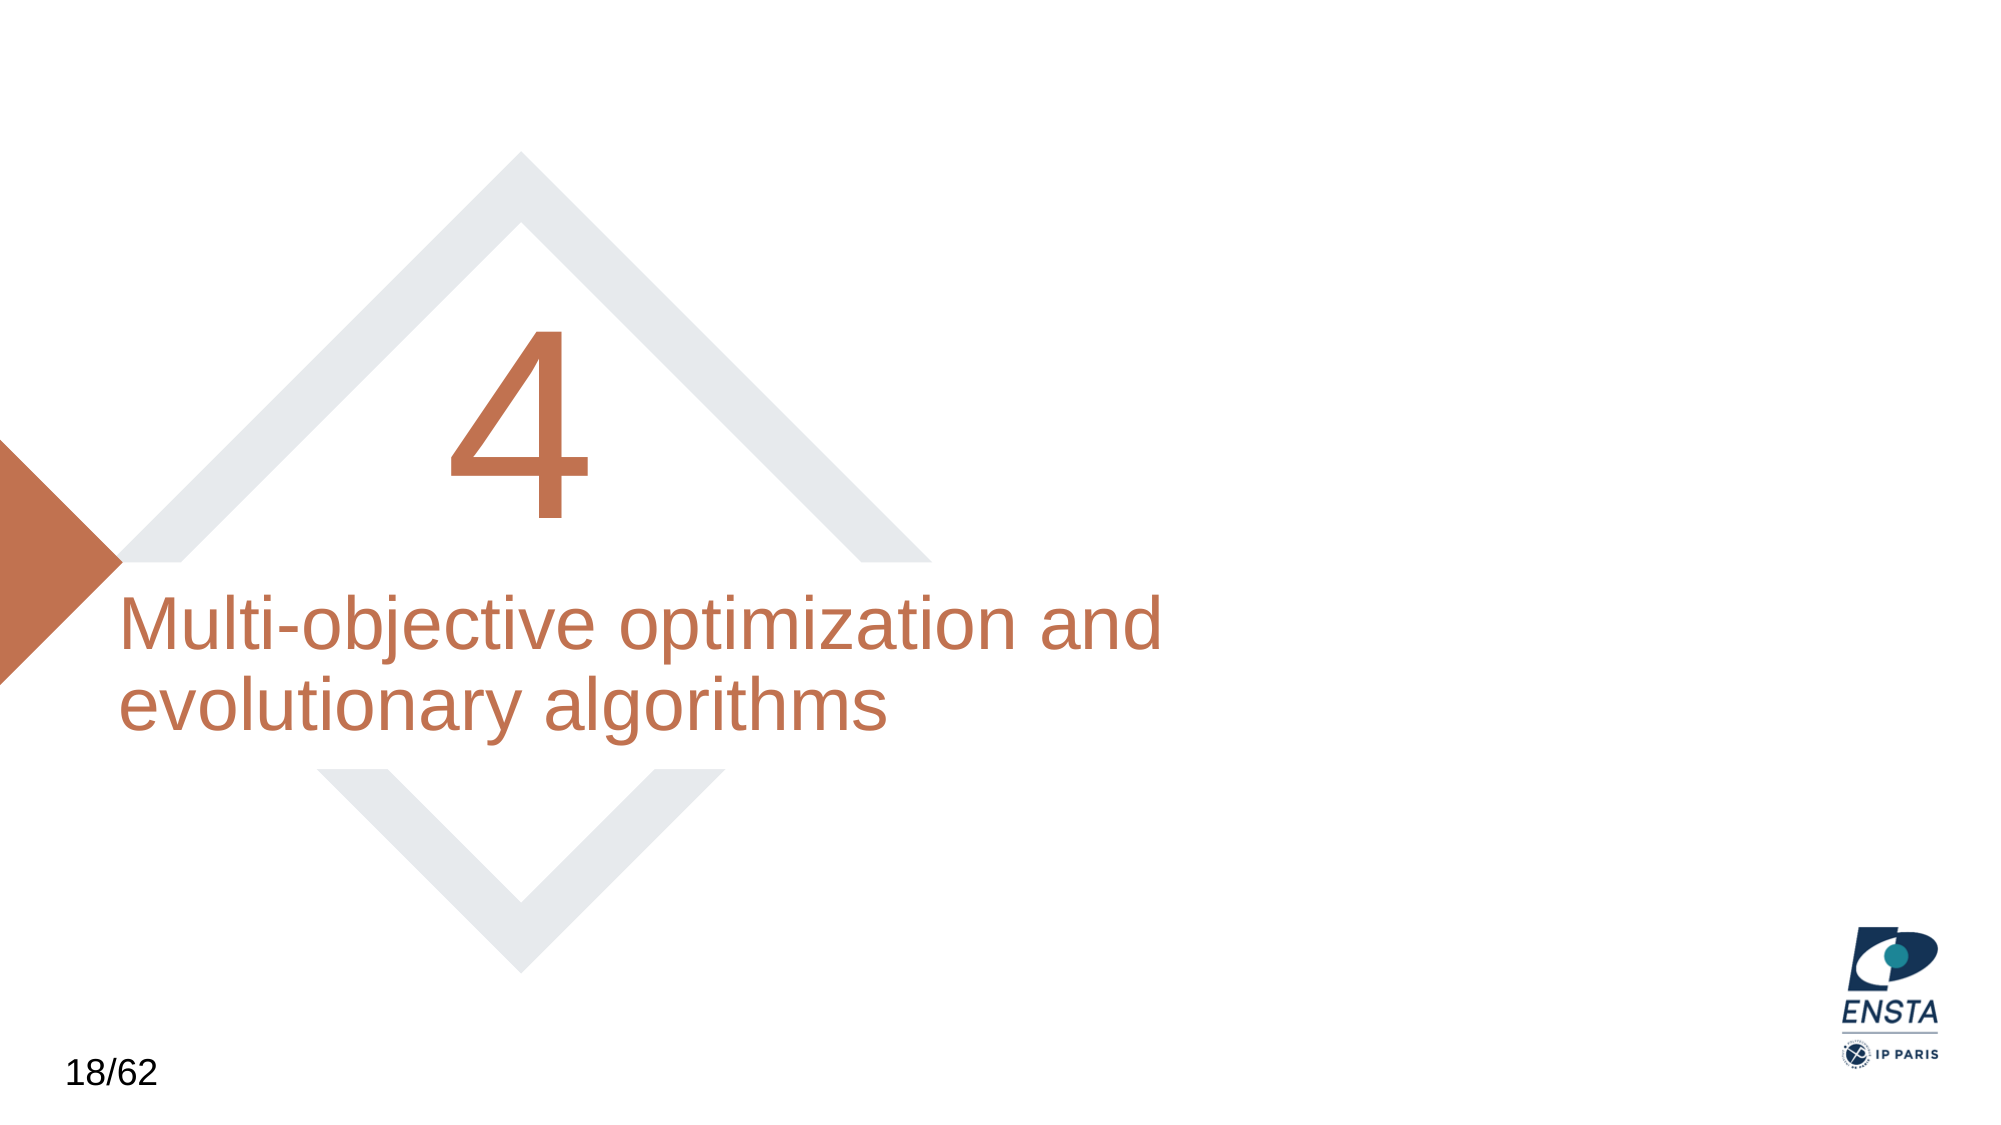

4
Multi-objective optimization and evolutionary algorithms
18/62